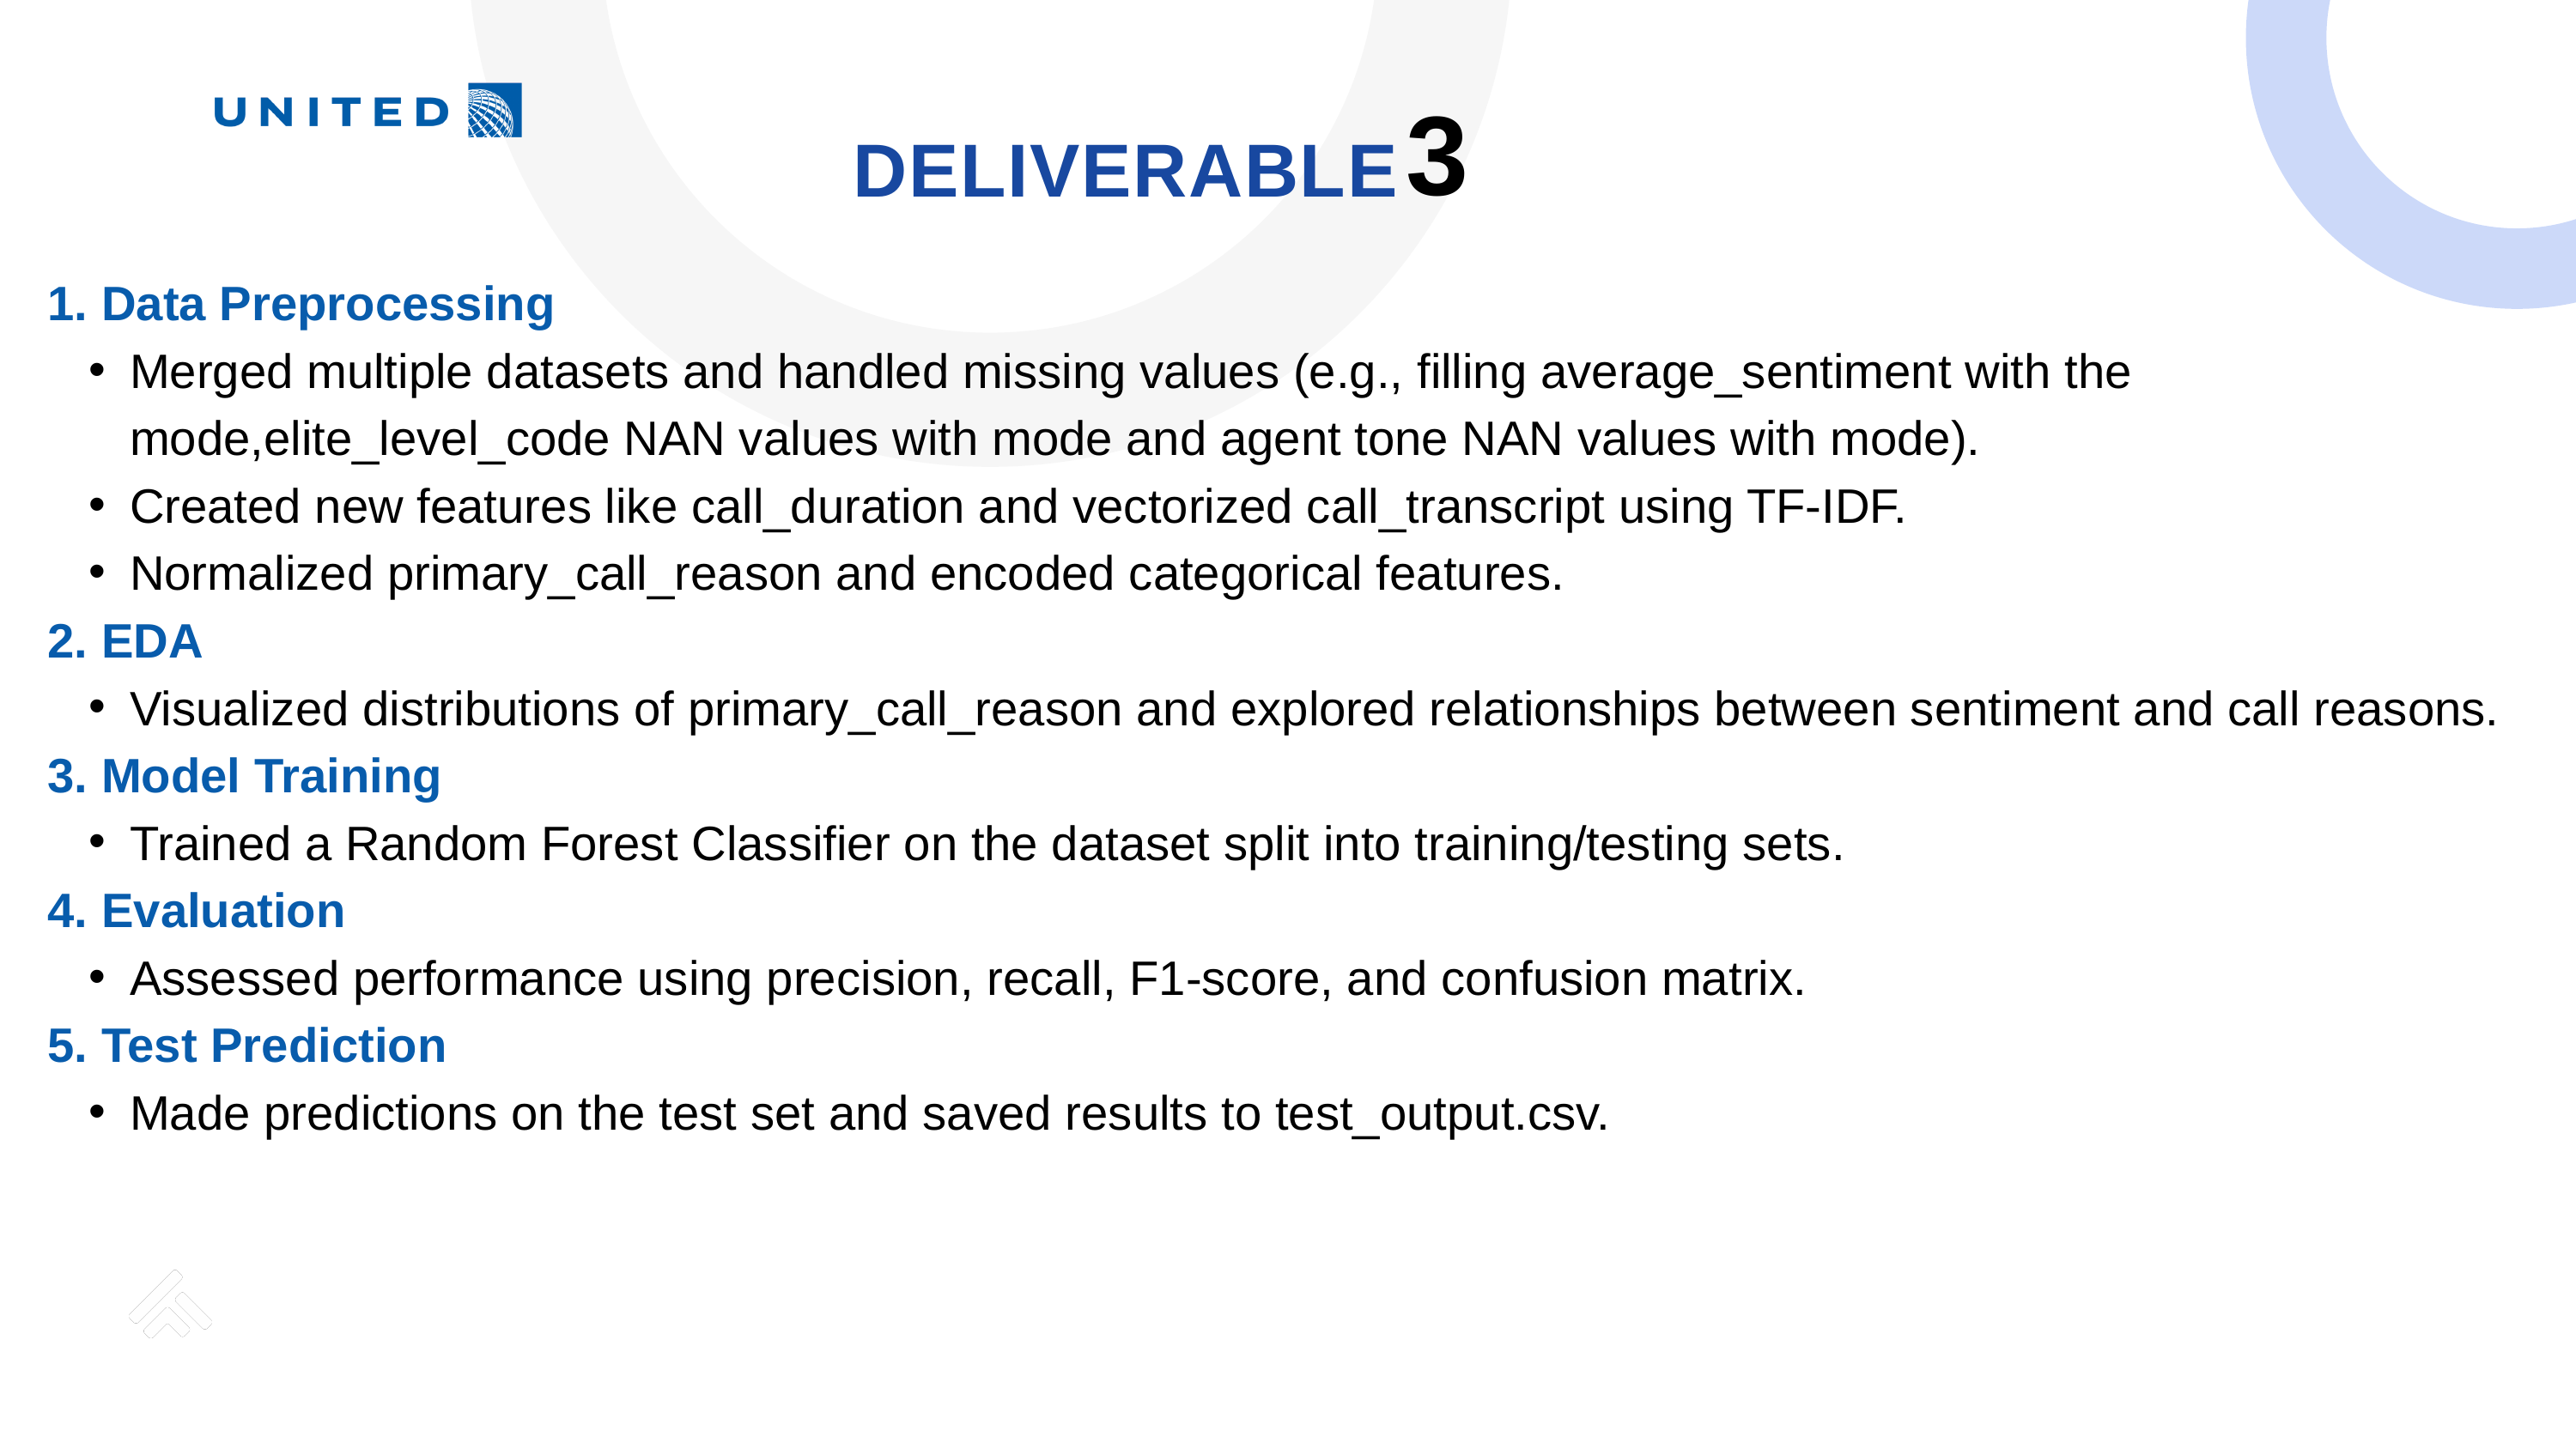

3
DELIVERABLE

1. Data Preprocessing
Merged multiple datasets and handled missing values (e.g., filling average_sentiment with the mode,elite_level_code NAN values with mode and agent tone NAN values with mode).
Created new features like call_duration and vectorized call_transcript using TF-IDF.
Normalized primary_call_reason and encoded categorical features.
2. EDA
Visualized distributions of primary_call_reason and explored relationships between sentiment and call reasons.
3. Model Training
Trained a Random Forest Classifier on the dataset split into training/testing sets.
4. Evaluation
Assessed performance using precision, recall, F1-score, and confusion matrix.
5. Test Prediction
Made predictions on the test set and saved results to test_output.csv.